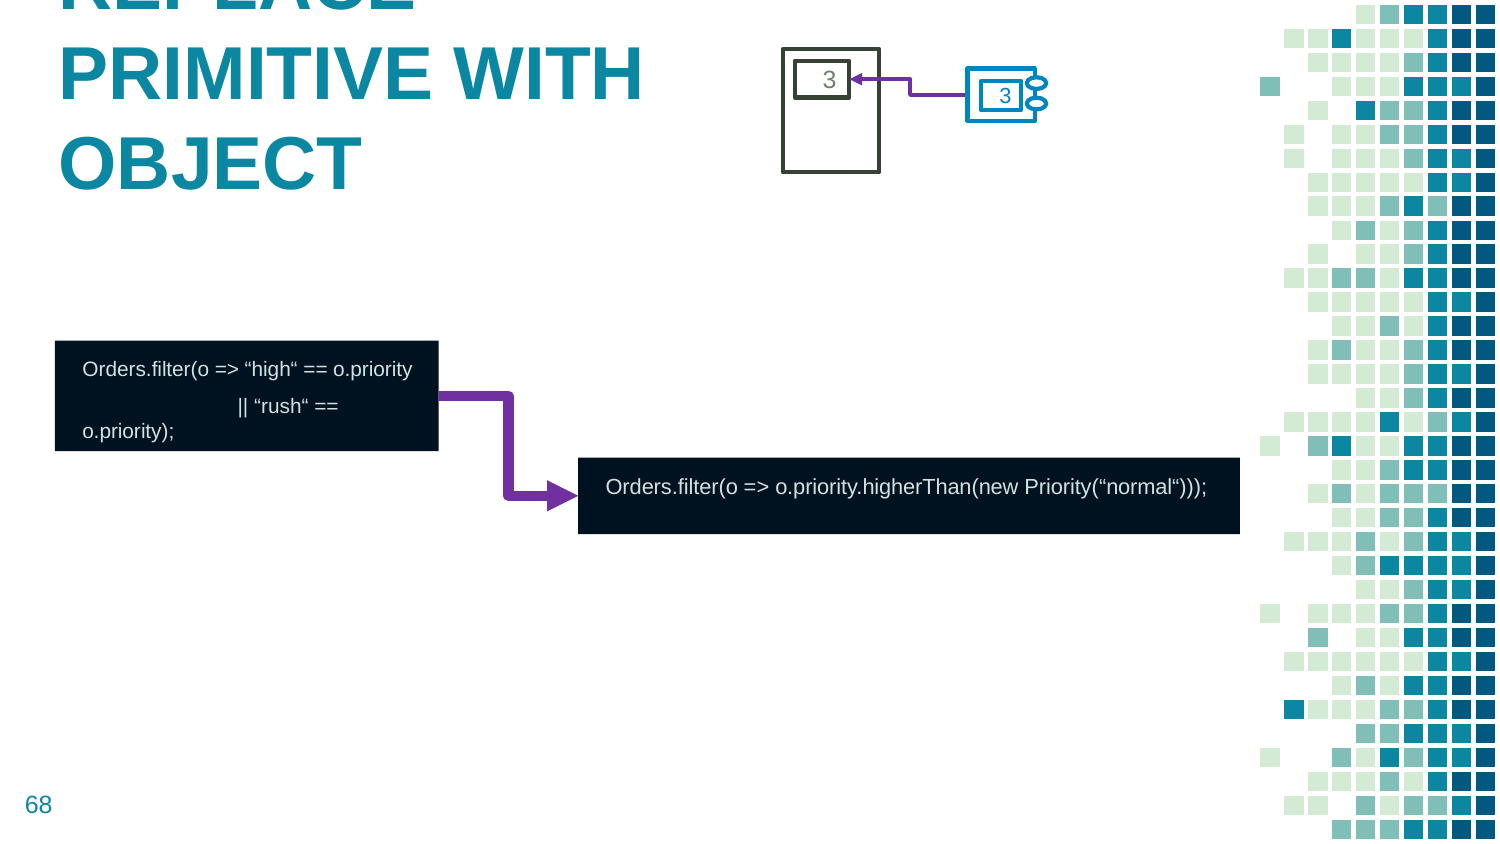

3

3

# REPLACE PRIMITIVE WITH OBJECT

Orders.filter(o => “high“ == o.priority
                           || “rush“ == o.priority);
Orders.filter(o => o.priority.higherThan(new Priority(“normal“)));
68